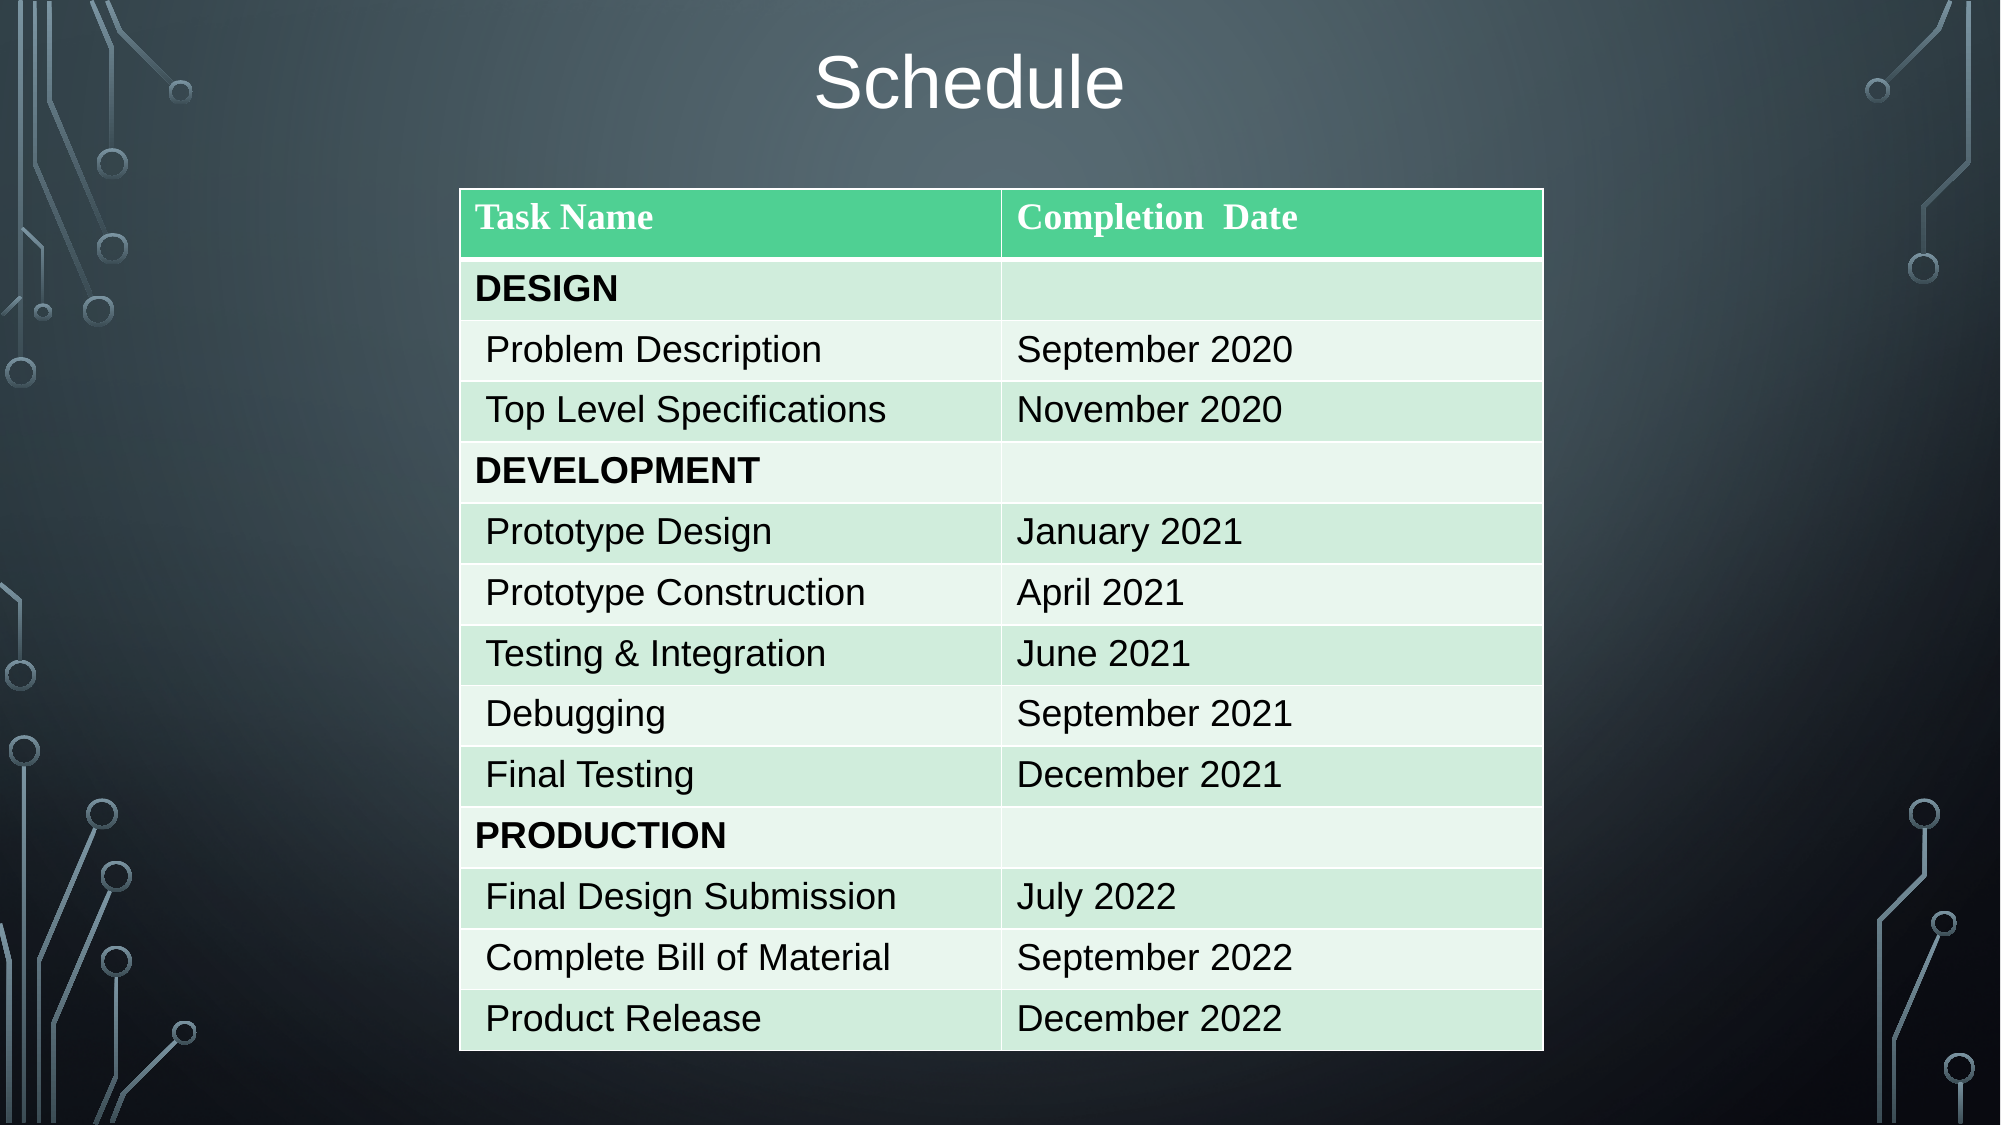

# Schedule
| Task Name | Completion  Date |
| --- | --- |
| DESIGN |  |
| Problem Description | September 2020 |
| Top Level Specifications | November 2020 |
| DEVELOPMENT |  |
| Prototype Design | January 2021 |
| Prototype Construction | April 2021 |
| Testing & Integration | June 2021 |
| Debugging | September 2021 |
| Final Testing | December 2021 |
| PRODUCTION |  |
| Final Design Submission | July 2022 |
| Complete Bill of Material | September 2022 |
| Product Release | December 2022 |